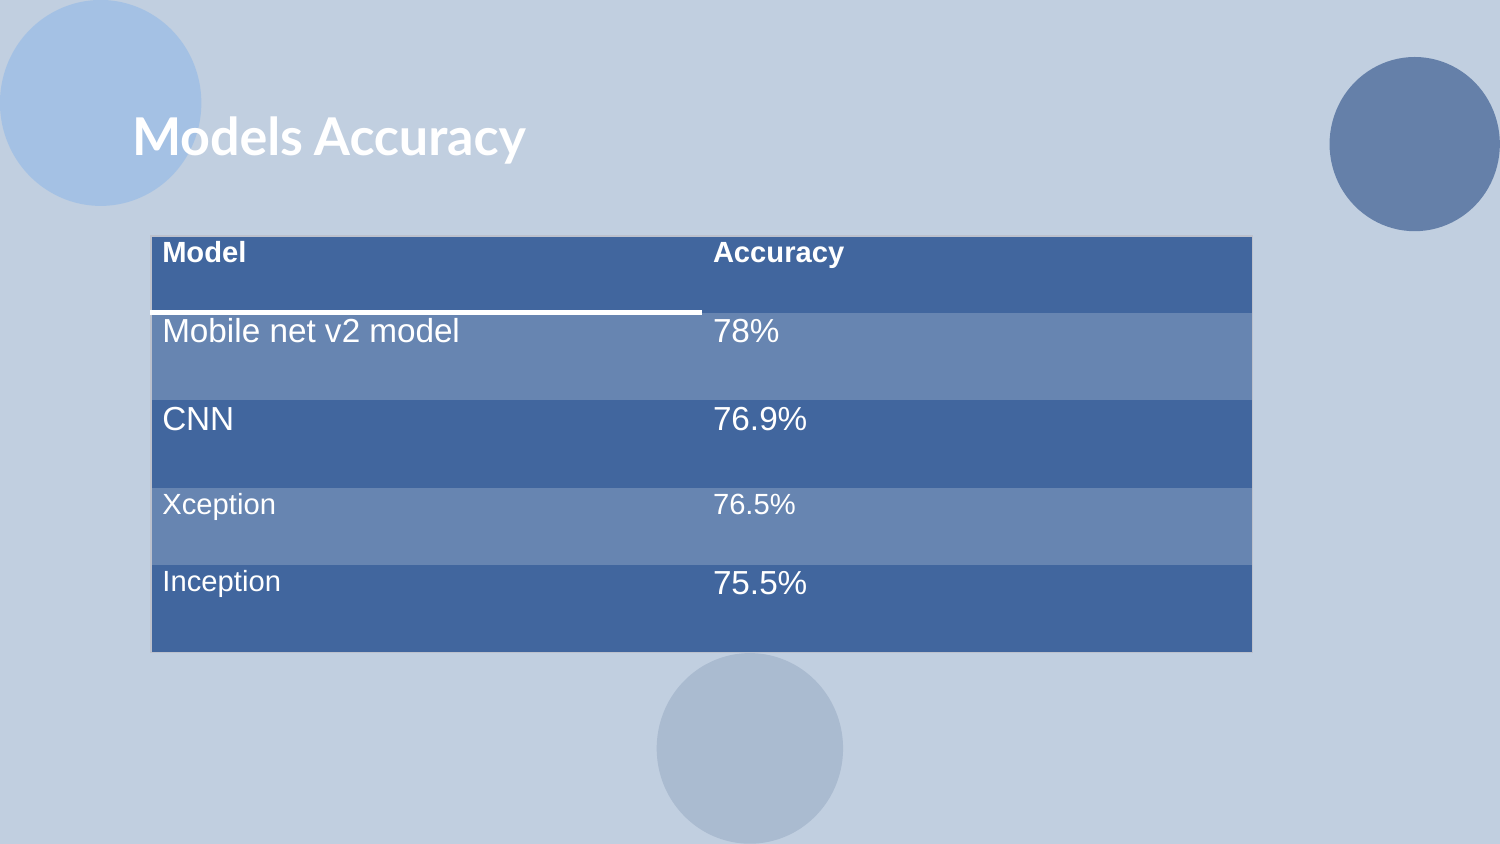

# Models Accuracy
| Model | Accuracy |
| --- | --- |
| Mobile net v2 model | 78% |
| CNN | 76.9% |
| Xception | 76.5% |
| Inception | 75.5% |